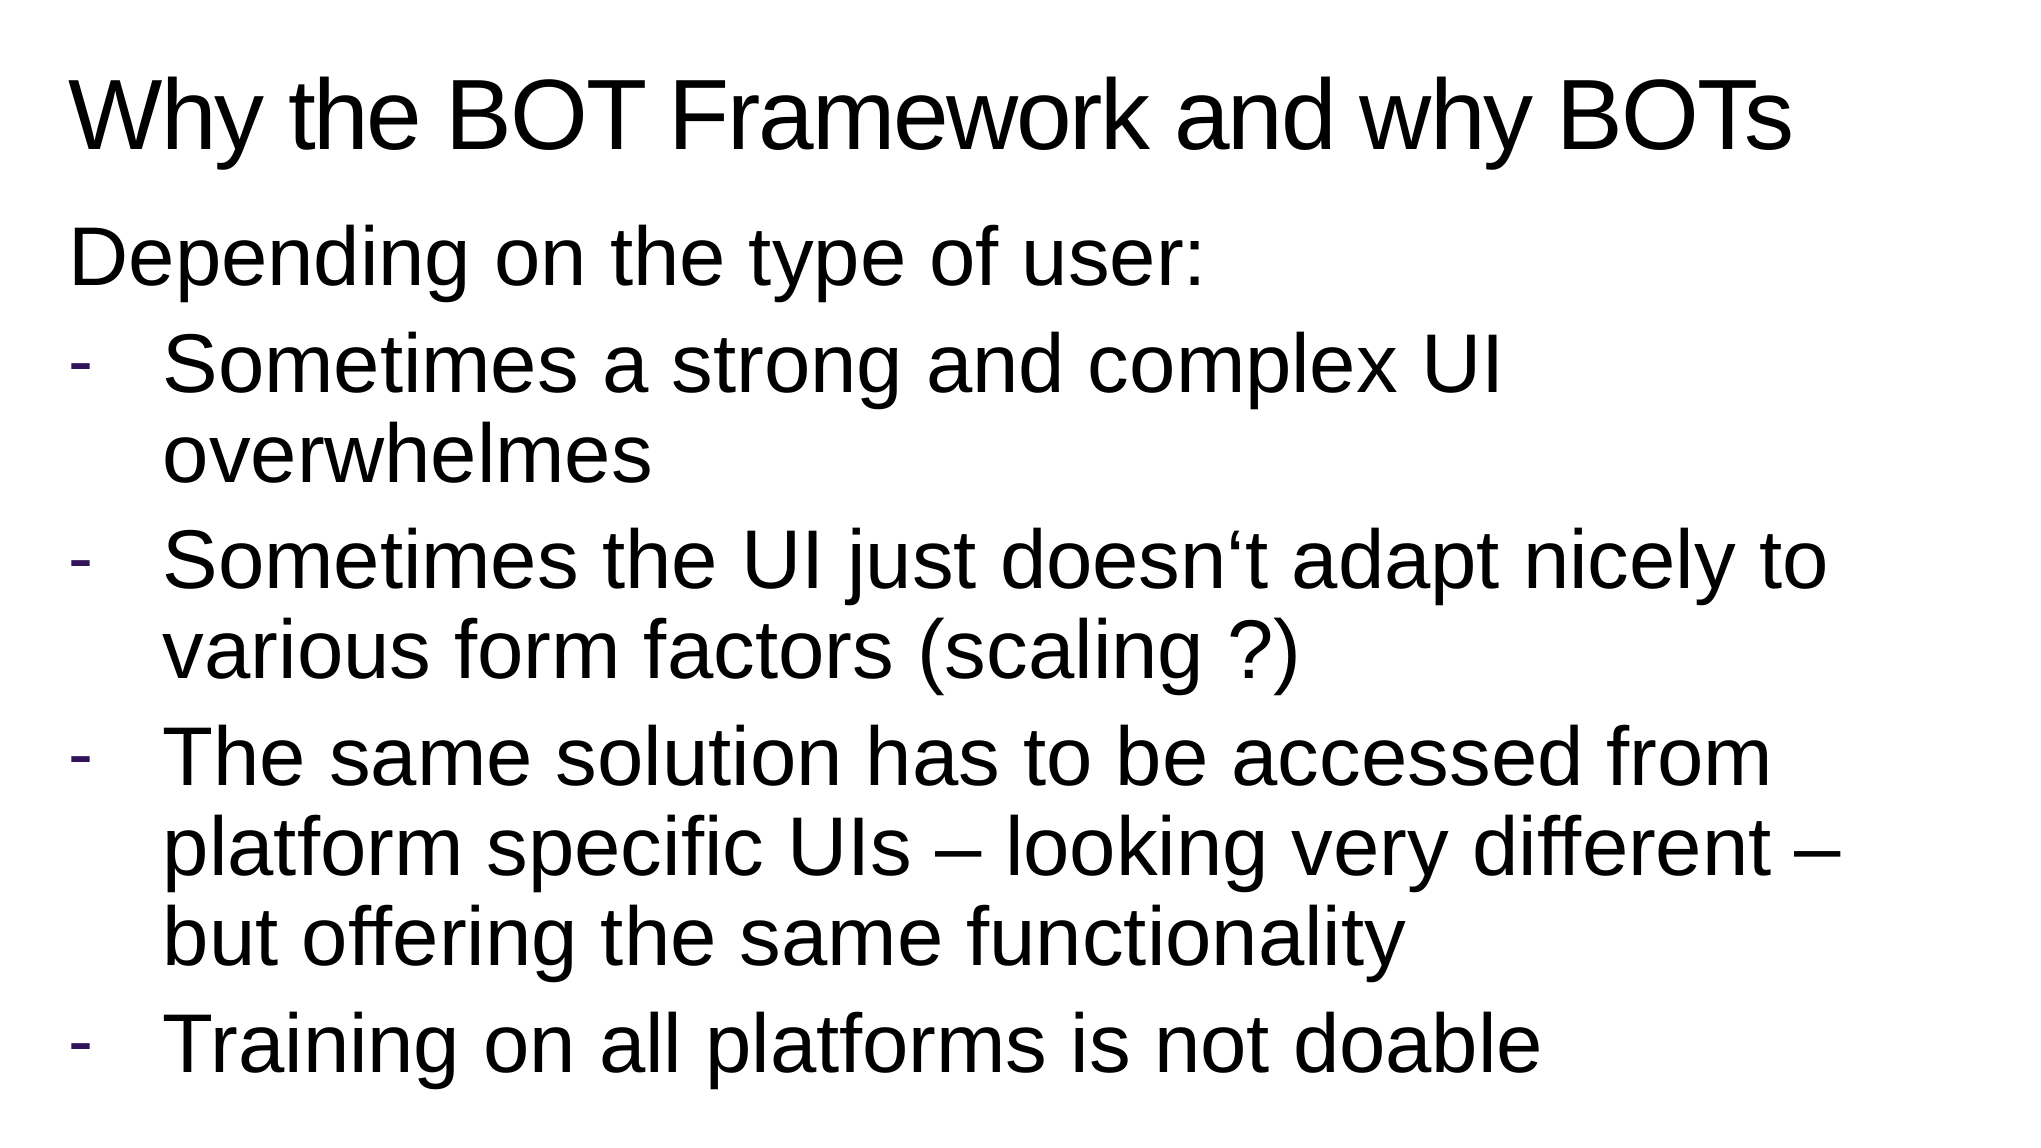

# Why the BOT Framework and why BOTs
Depending on the type of user:
Sometimes a strong and complex UI overwhelmes
Sometimes the UI just doesn‘t adapt nicely to various form factors (scaling ?)
The same solution has to be accessed from platform specific UIs – looking very different – but offering the same functionality
Training on all platforms is not doable